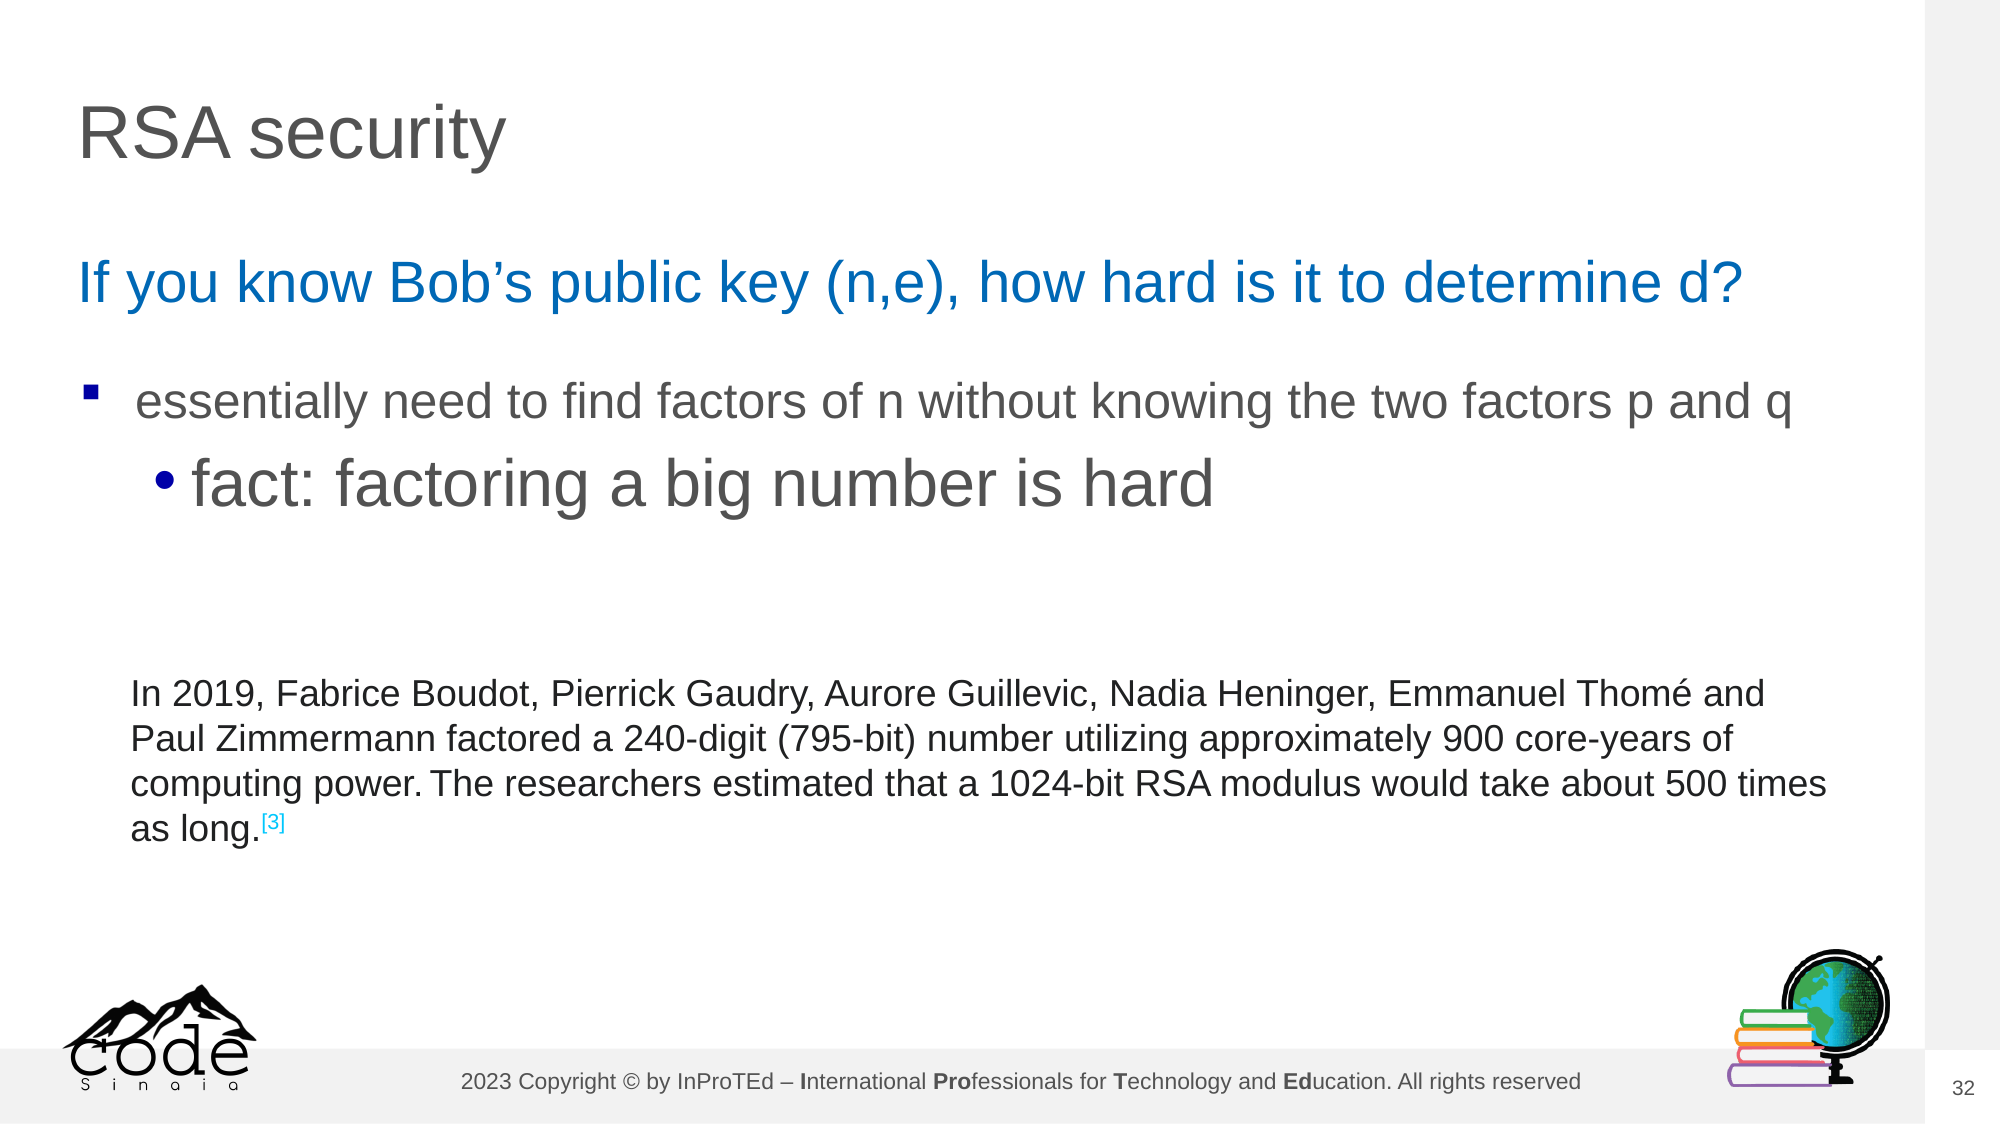

# RSA security
If you know Bob’s public key (n,e), how hard is it to determine d?

essentially need to find factors of n without knowing the two factors p and q
fact: factoring a big number is hard
In 2019, Fabrice Boudot, Pierrick Gaudry, Aurore Guillevic, Nadia Heninger, Emmanuel Thomé and Paul Zimmermann factored a 240-digit (795-bit) number utilizing approximately 900 core-years of computing power. The researchers estimated that a 1024-bit RSA modulus would take about 500 times as long.[3]